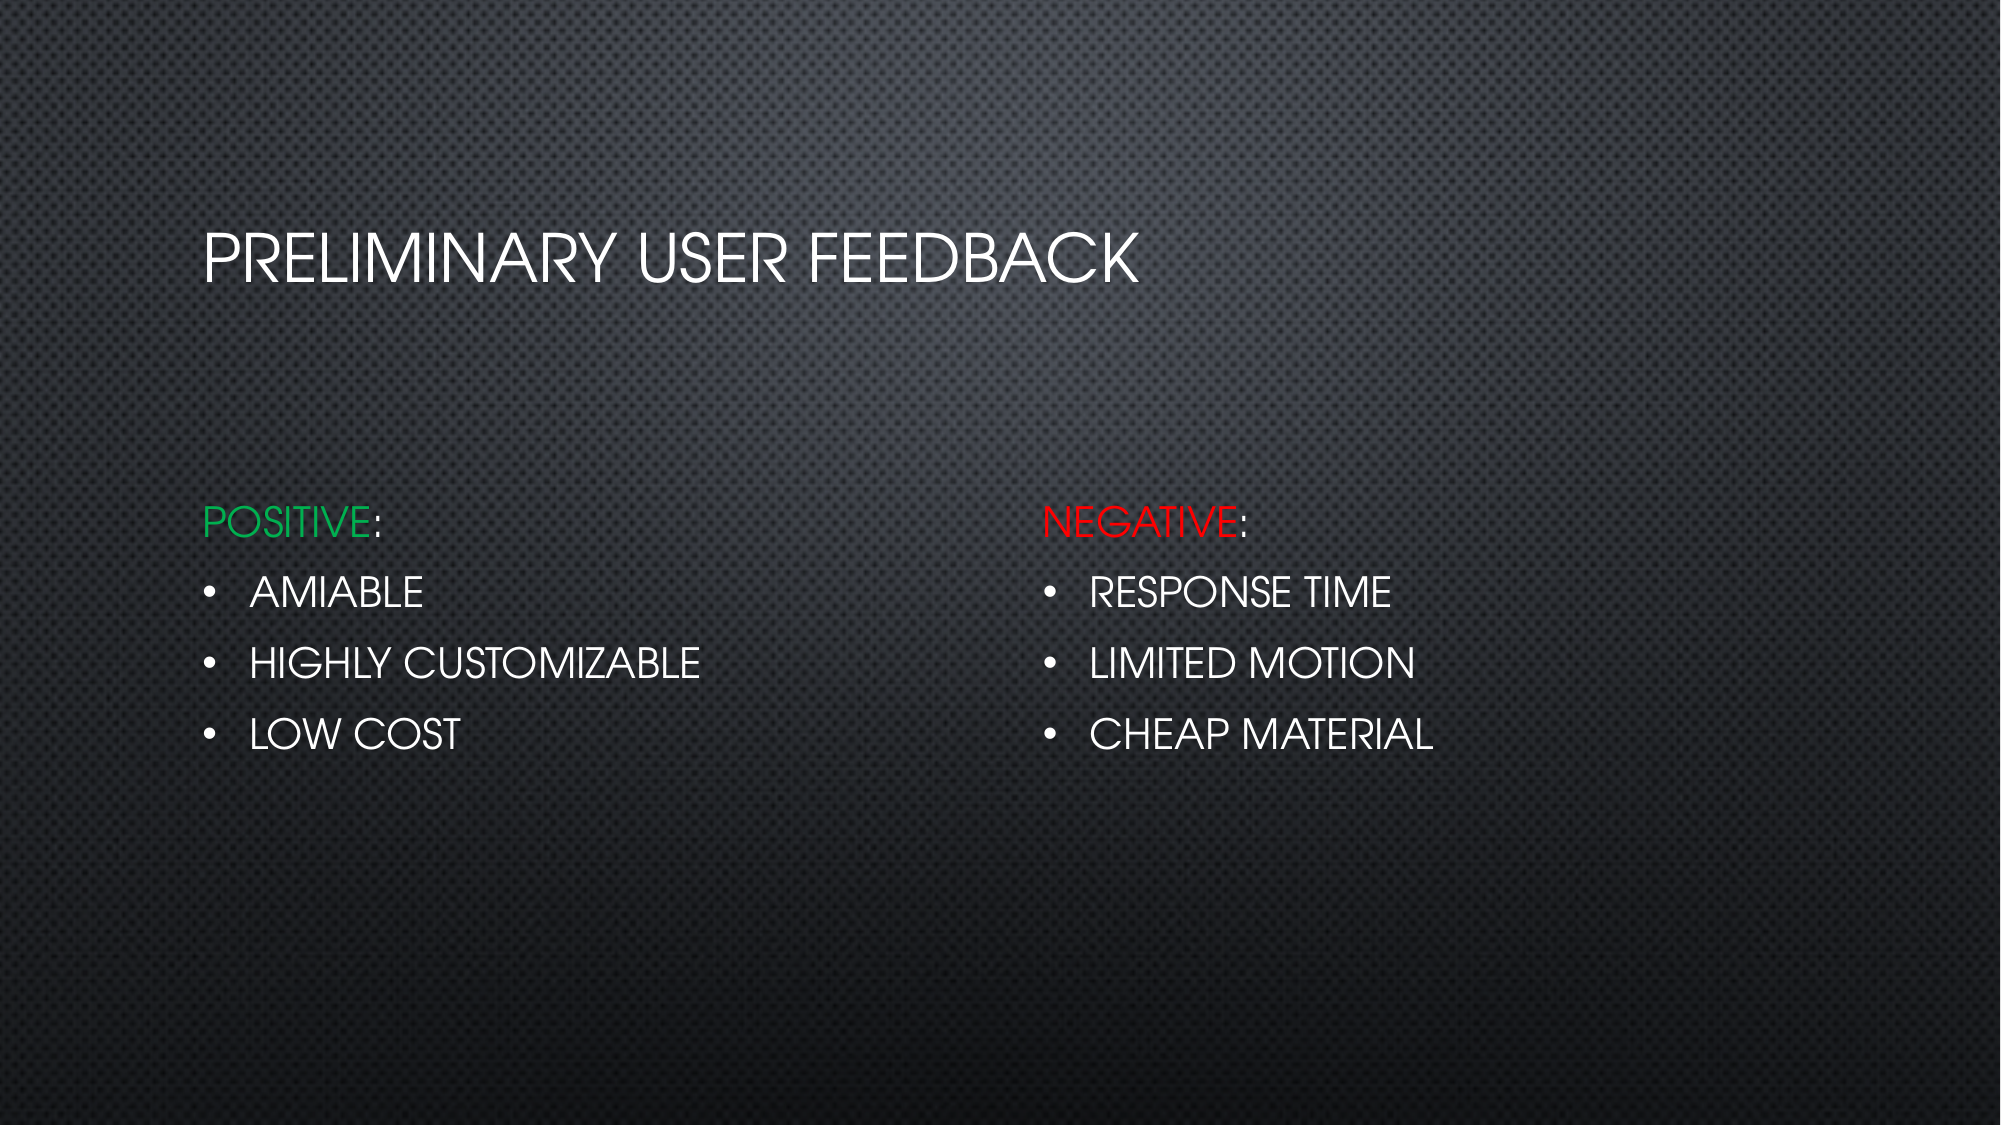

# Preliminary User Feedback
Negative:
Response time
Limited motion
Cheap material
Positive:
Amiable
Highly customizable
Low cost